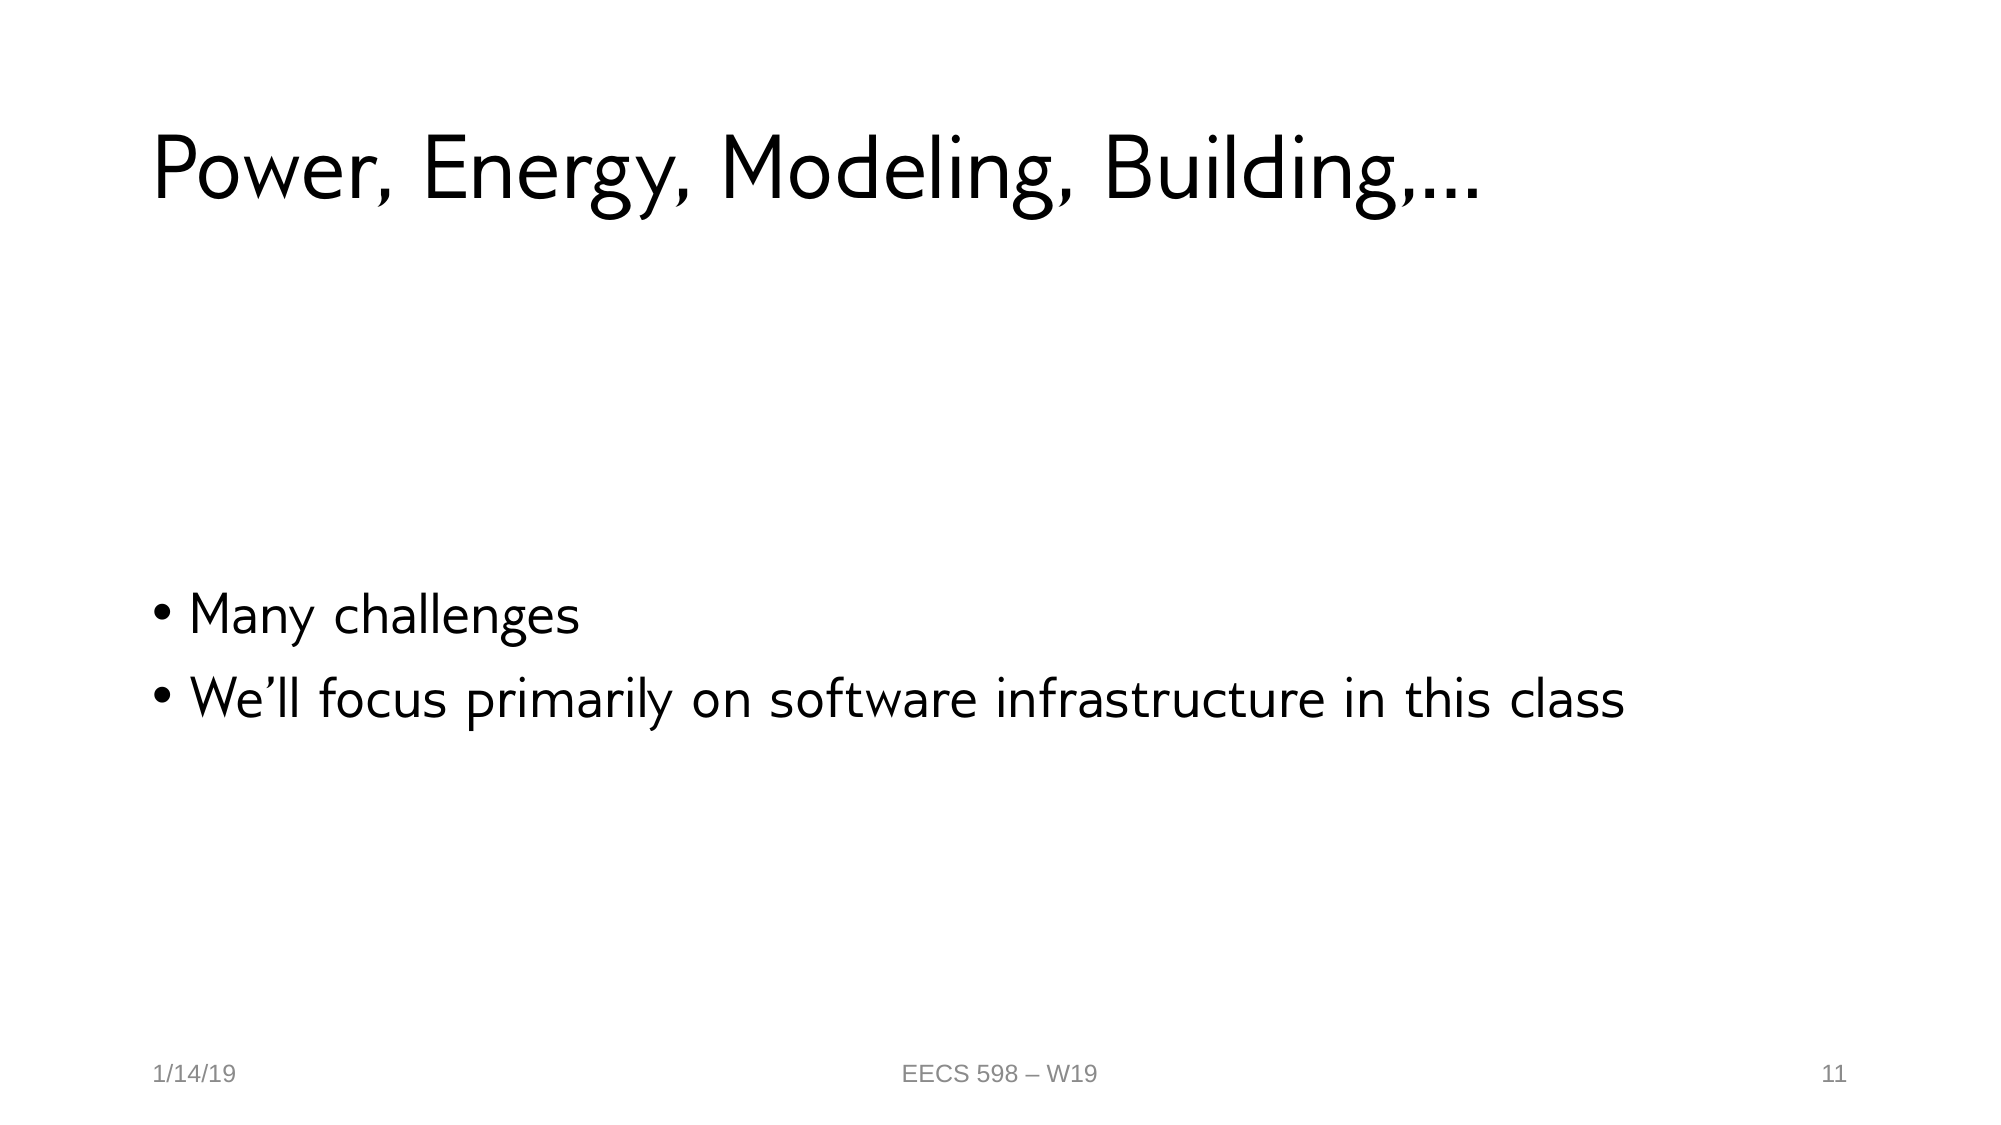

# Power, Energy, Modeling, Building,…
Many challenges
We’ll focus primarily on software infrastructure in this class
1/14/19
EECS 598 – W19
11